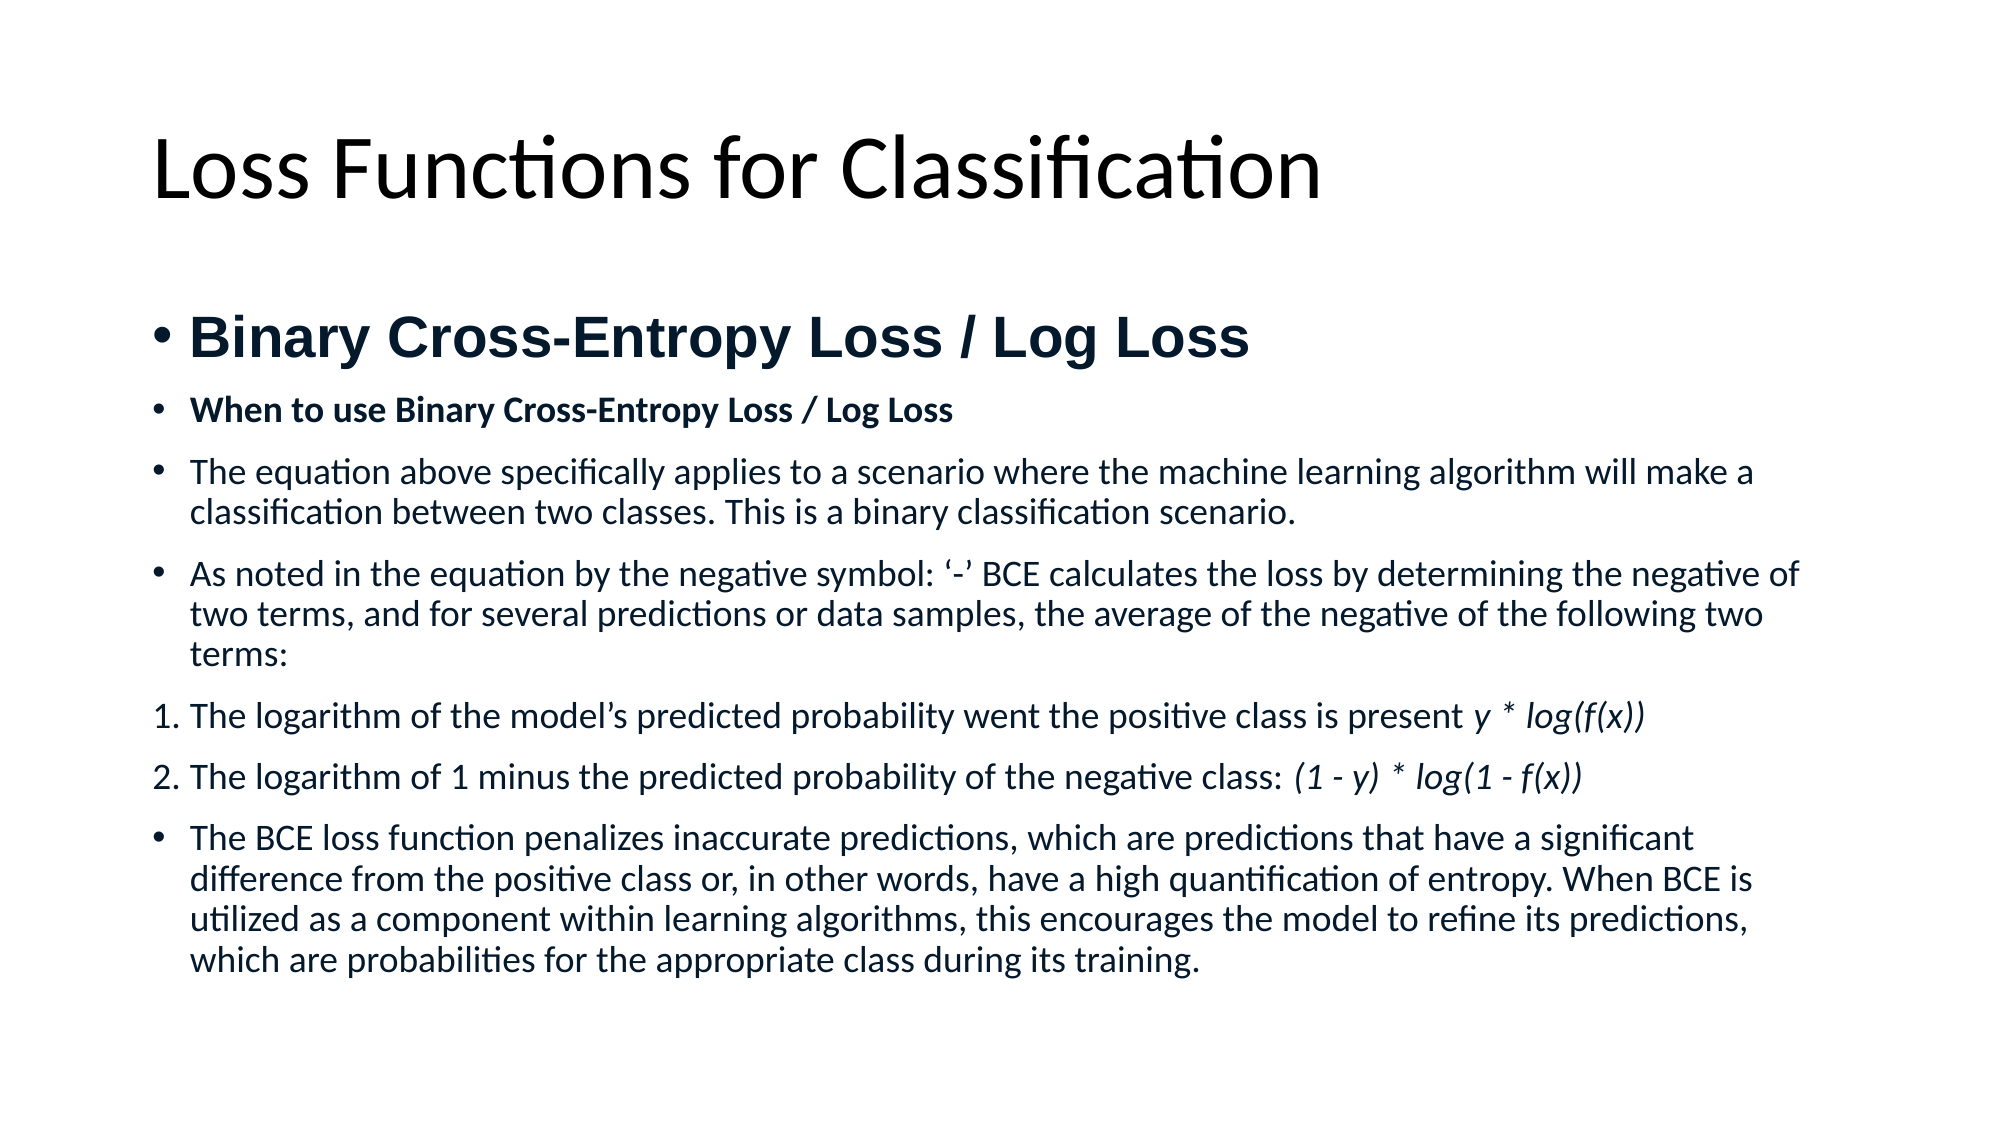

# Loss Functions for Classification
Binary Cross-Entropy Loss / Log Loss
When to use Binary Cross-Entropy Loss / Log Loss
The equation above specifically applies to a scenario where the machine learning algorithm will make a classification between two classes. This is a binary classification scenario.
As noted in the equation by the negative symbol: ‘-’ BCE calculates the loss by determining the negative of two terms, and for several predictions or data samples, the average of the negative of the following two terms:
The logarithm of the model’s predicted probability went the positive class is present y * log(f(x))
The logarithm of 1 minus the predicted probability of the negative class: (1 - y) * log(1 - f(x))
The BCE loss function penalizes inaccurate predictions, which are predictions that have a significant difference from the positive class or, in other words, have a high quantification of entropy. When BCE is utilized as a component within learning algorithms, this encourages the model to refine its predictions, which are probabilities for the appropriate class during its training.